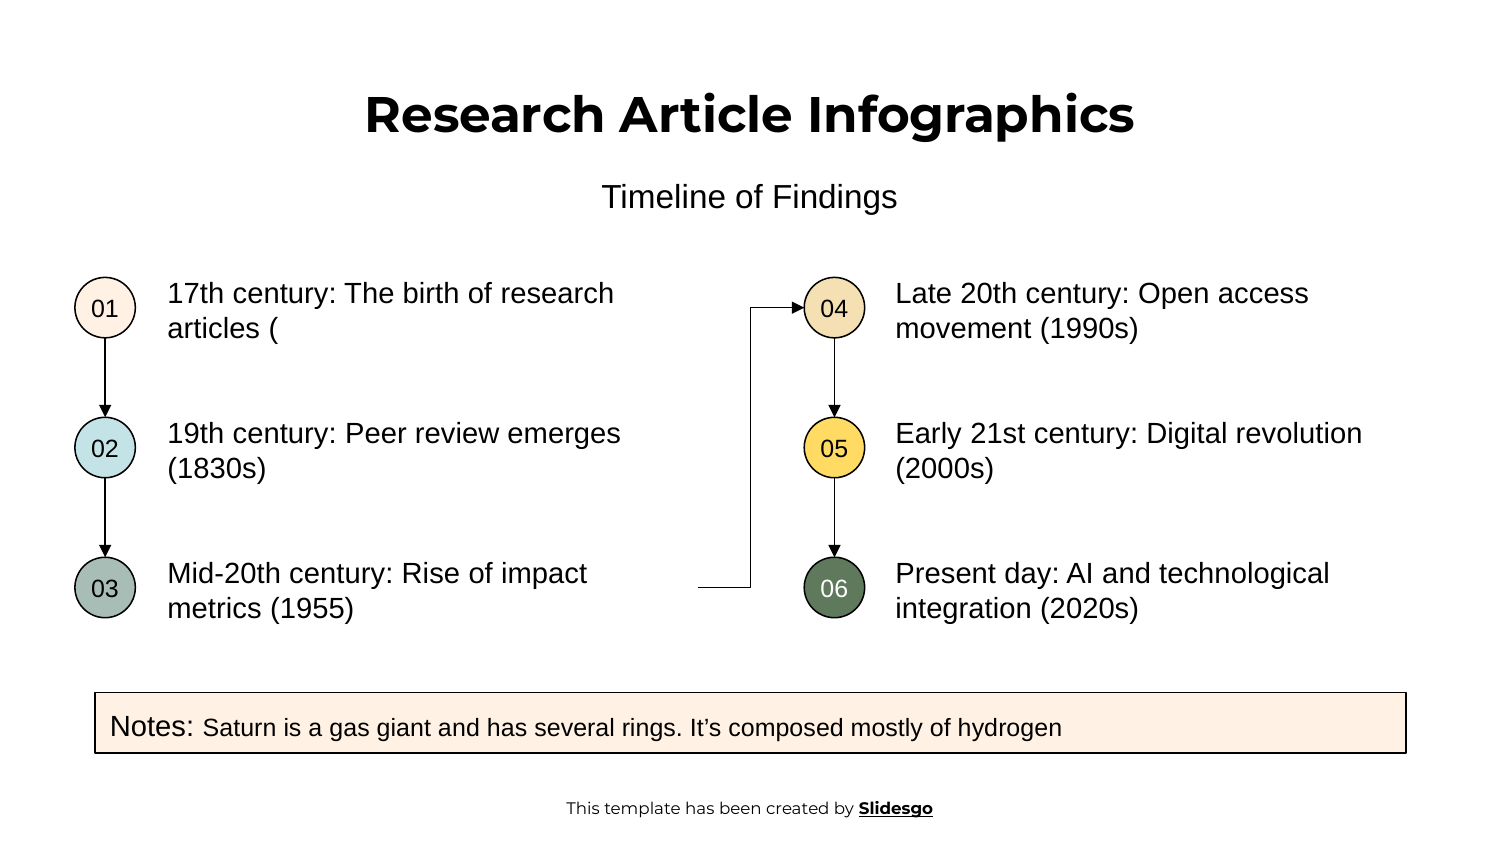

# Research Article Infographics
Timeline of Findings
17th century: The birth of research articles (
Late 20th century: Open access movement (1990s)
01
04
19th century: Peer review emerges (1830s)
Early 21st century: Digital revolution (2000s)
02
05
Mid-20th century: Rise of impact metrics (1955)
Present day: AI and technological integration (2020s)
03
06
Notes: Saturn is a gas giant and has several rings. It’s composed mostly of hydrogen
This template has been created by Slidesgo